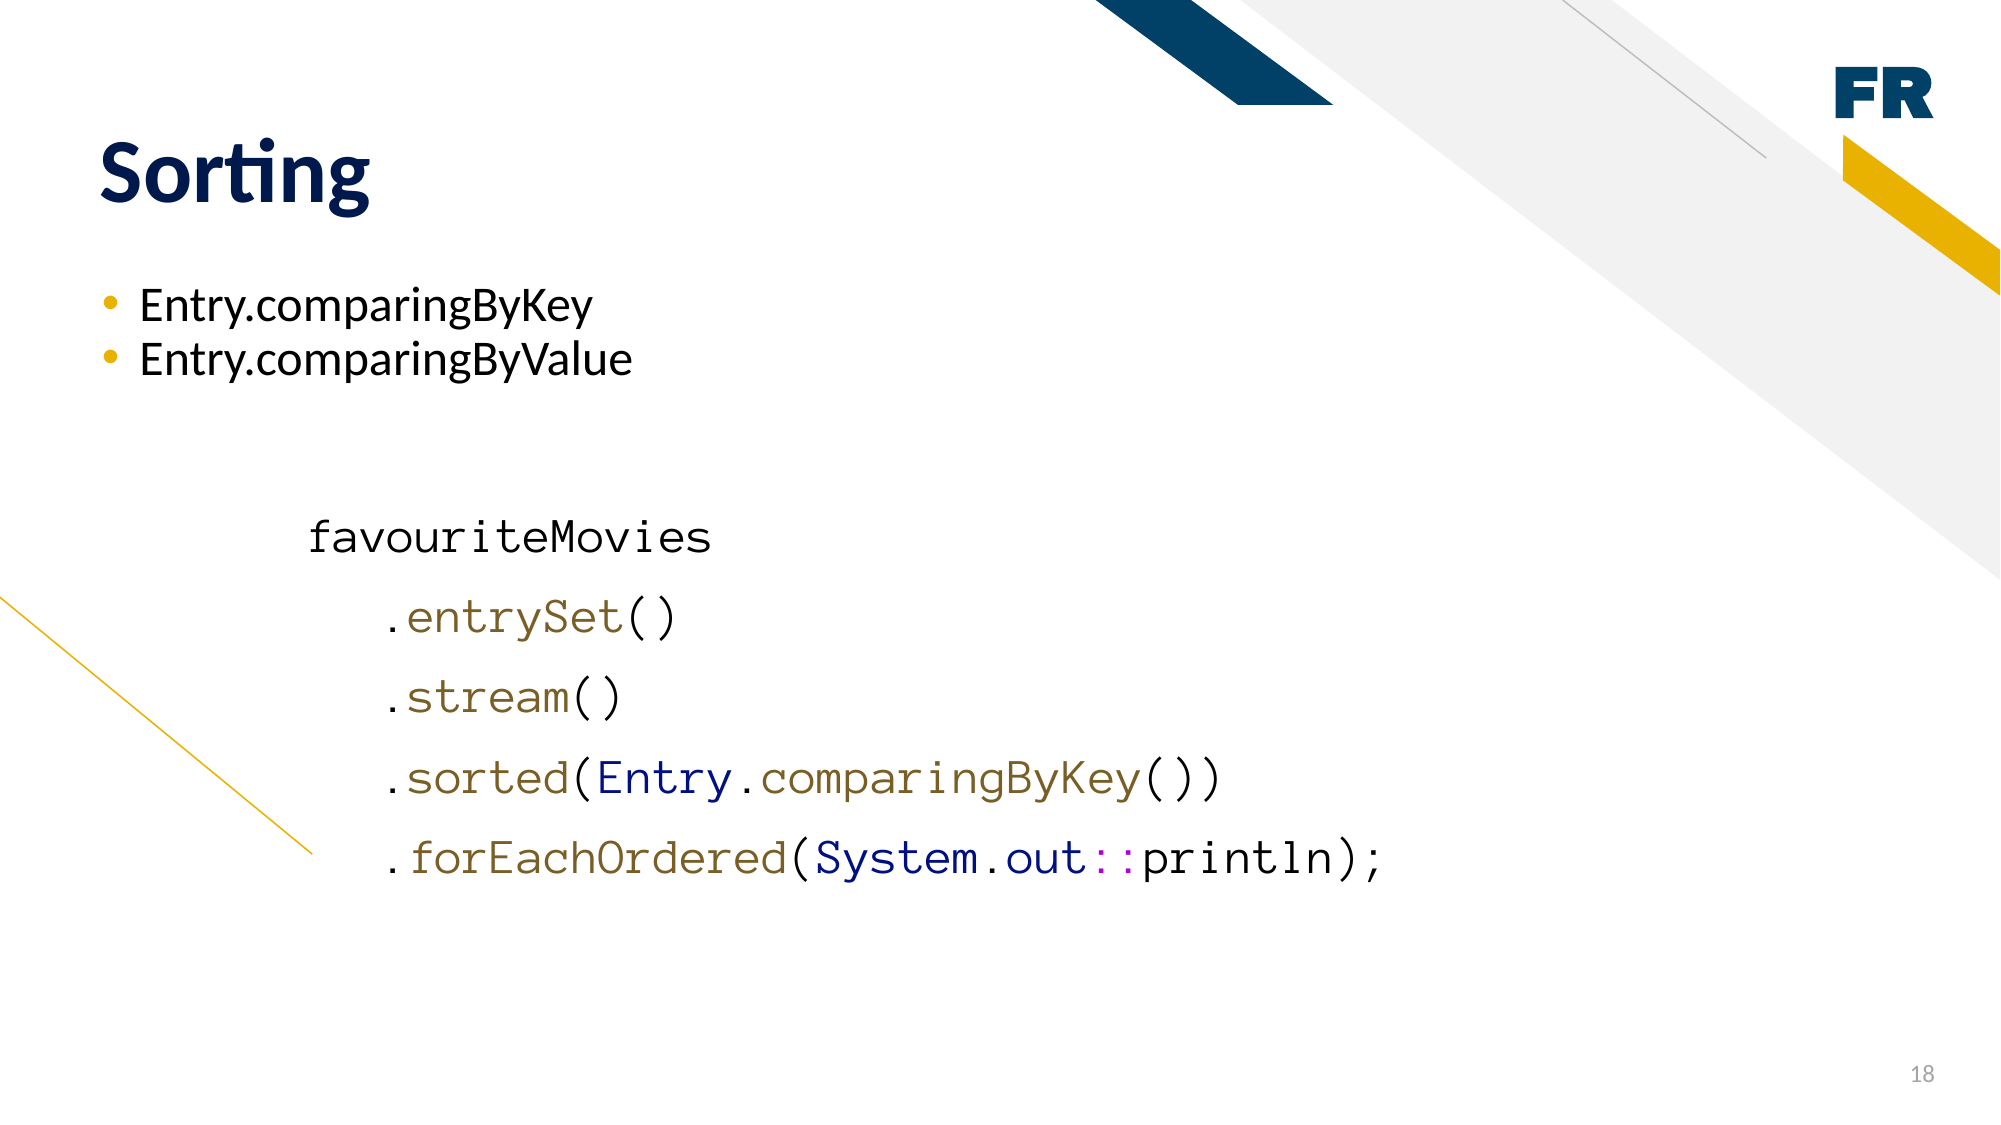

# Sorting
Entry.comparingByKey
Entry.comparingByValue
favouriteMovies
.entrySet()
.stream()
.sorted(Entry.comparingByKey())
.forEachOrdered(System.out::println);

18